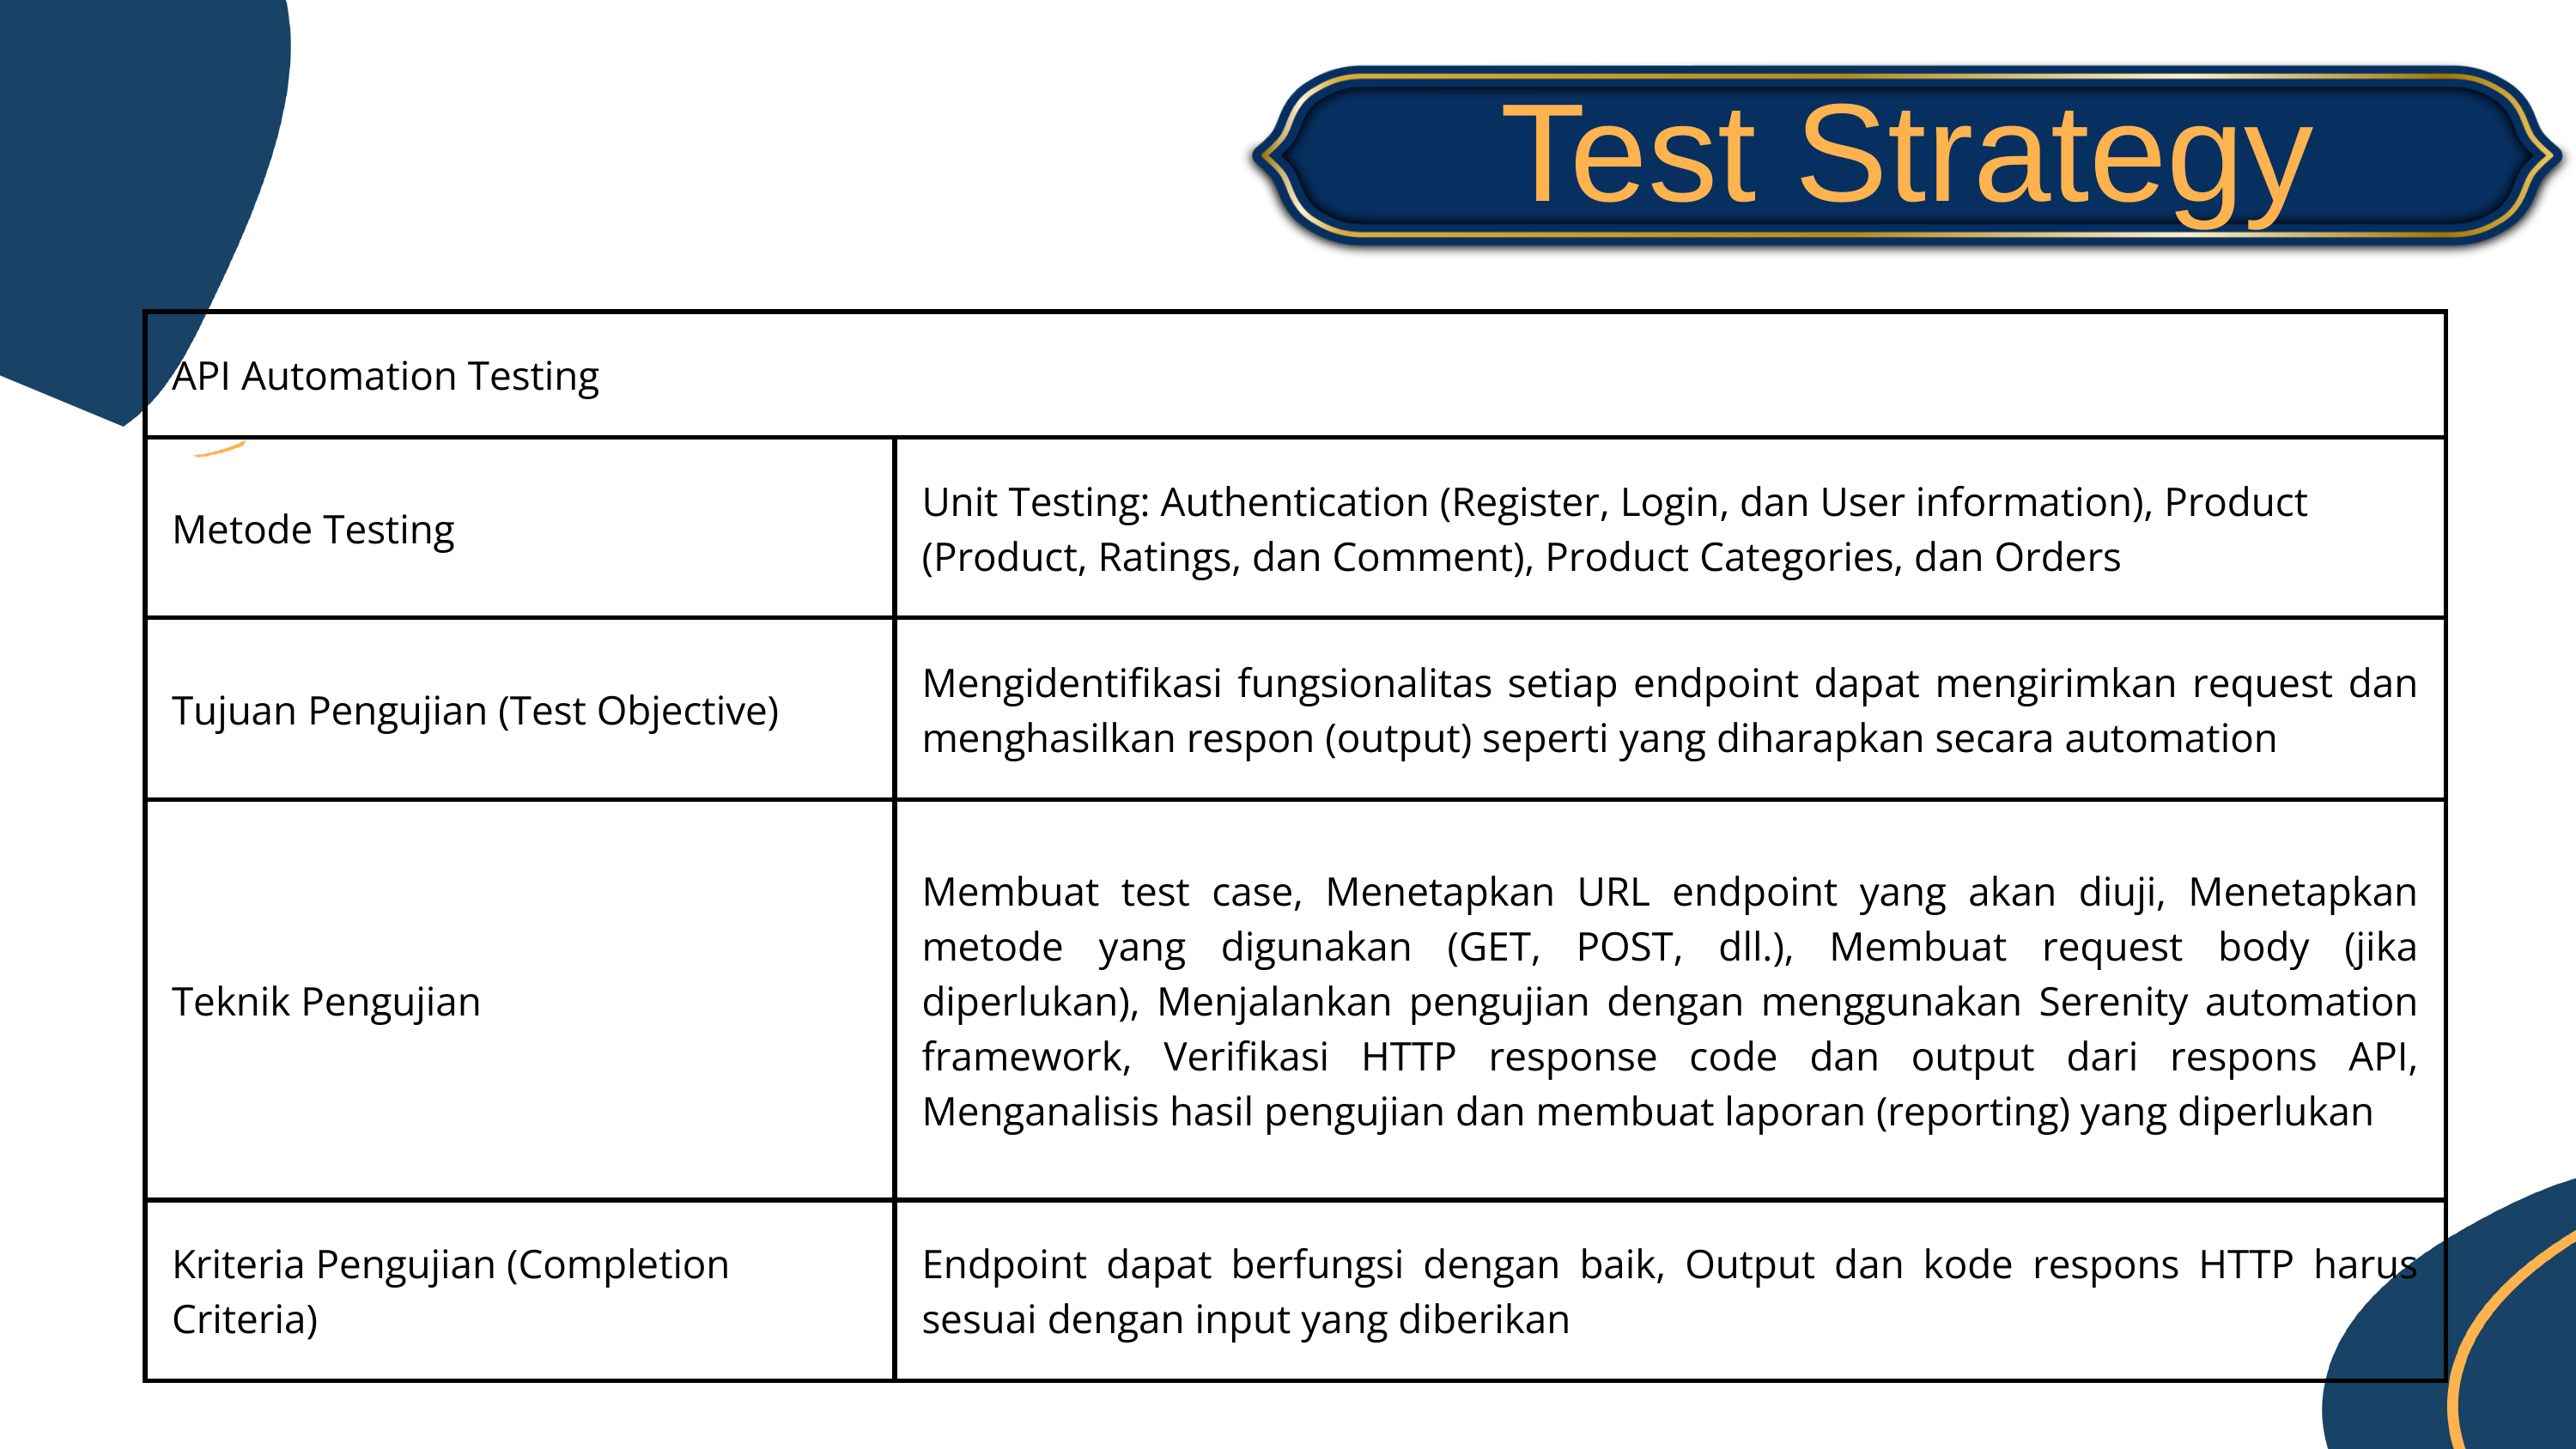

Test Strategy
| API Automation Testing | API Automation Testing |
| --- | --- |
| Metode Testing | Unit Testing: Authentication (Register, Login, dan User information), Product (Product, Ratings, dan Comment), Product Categories, dan Orders |
| Tujuan Pengujian (Test Objective) | Mengidentifikasi fungsionalitas setiap endpoint dapat mengirimkan request dan menghasilkan respon (output) seperti yang diharapkan secara automation |
| Teknik Pengujian | Membuat test case, Menetapkan URL endpoint yang akan diuji, Menetapkan metode yang digunakan (GET, POST, dll.), Membuat request body (jika diperlukan), Menjalankan pengujian dengan menggunakan Serenity automation framework, Verifikasi HTTP response code dan output dari respons API, Menganalisis hasil pengujian dan membuat laporan (reporting) yang diperlukan |
| Kriteria Pengujian (Completion Criteria) | Endpoint dapat berfungsi dengan baik, Output dan kode respons HTTP harus sesuai dengan input yang diberikan |